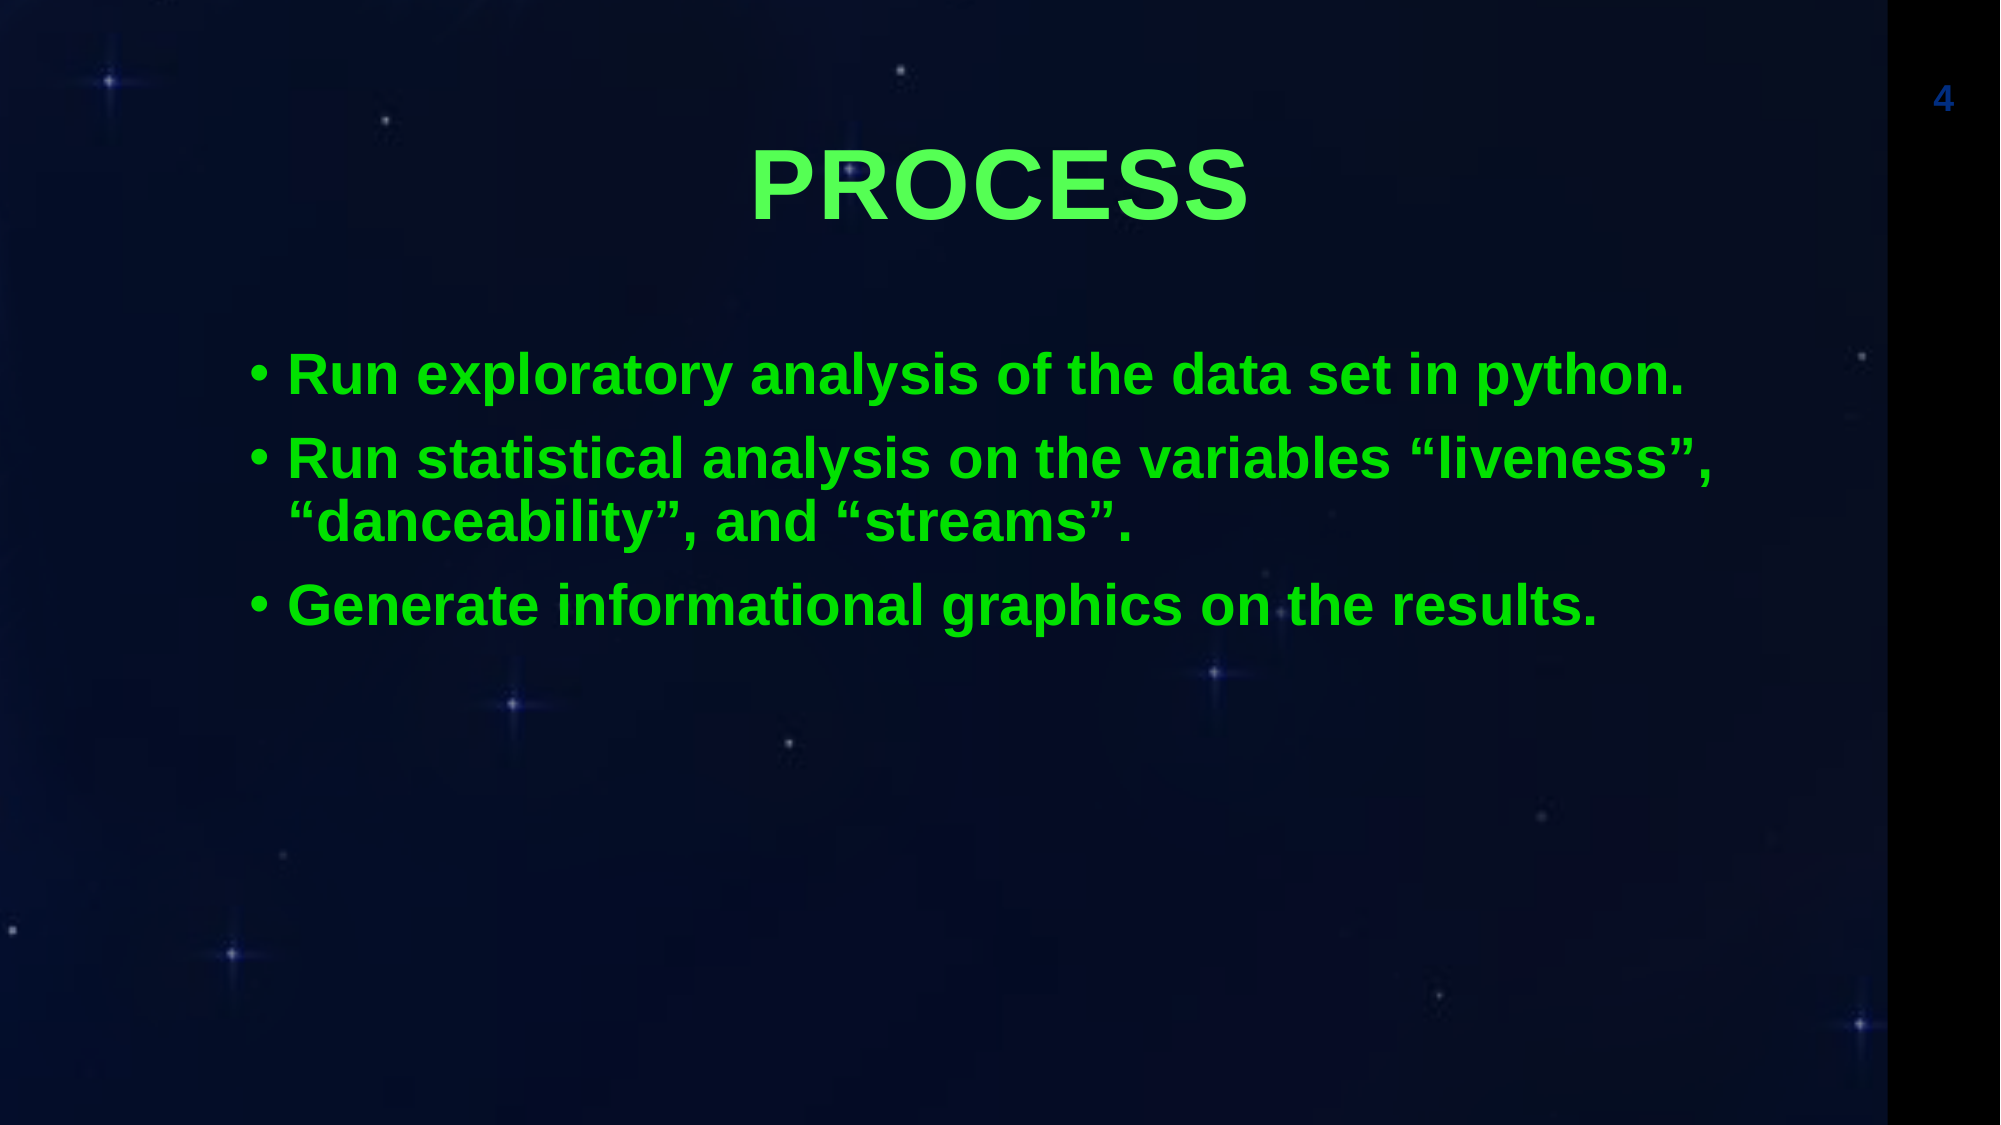

4
# Process
Run exploratory analysis of the data set in python.
Run statistical analysis on the variables “liveness”, “danceability”, and “streams”.
Generate informational graphics on the results.